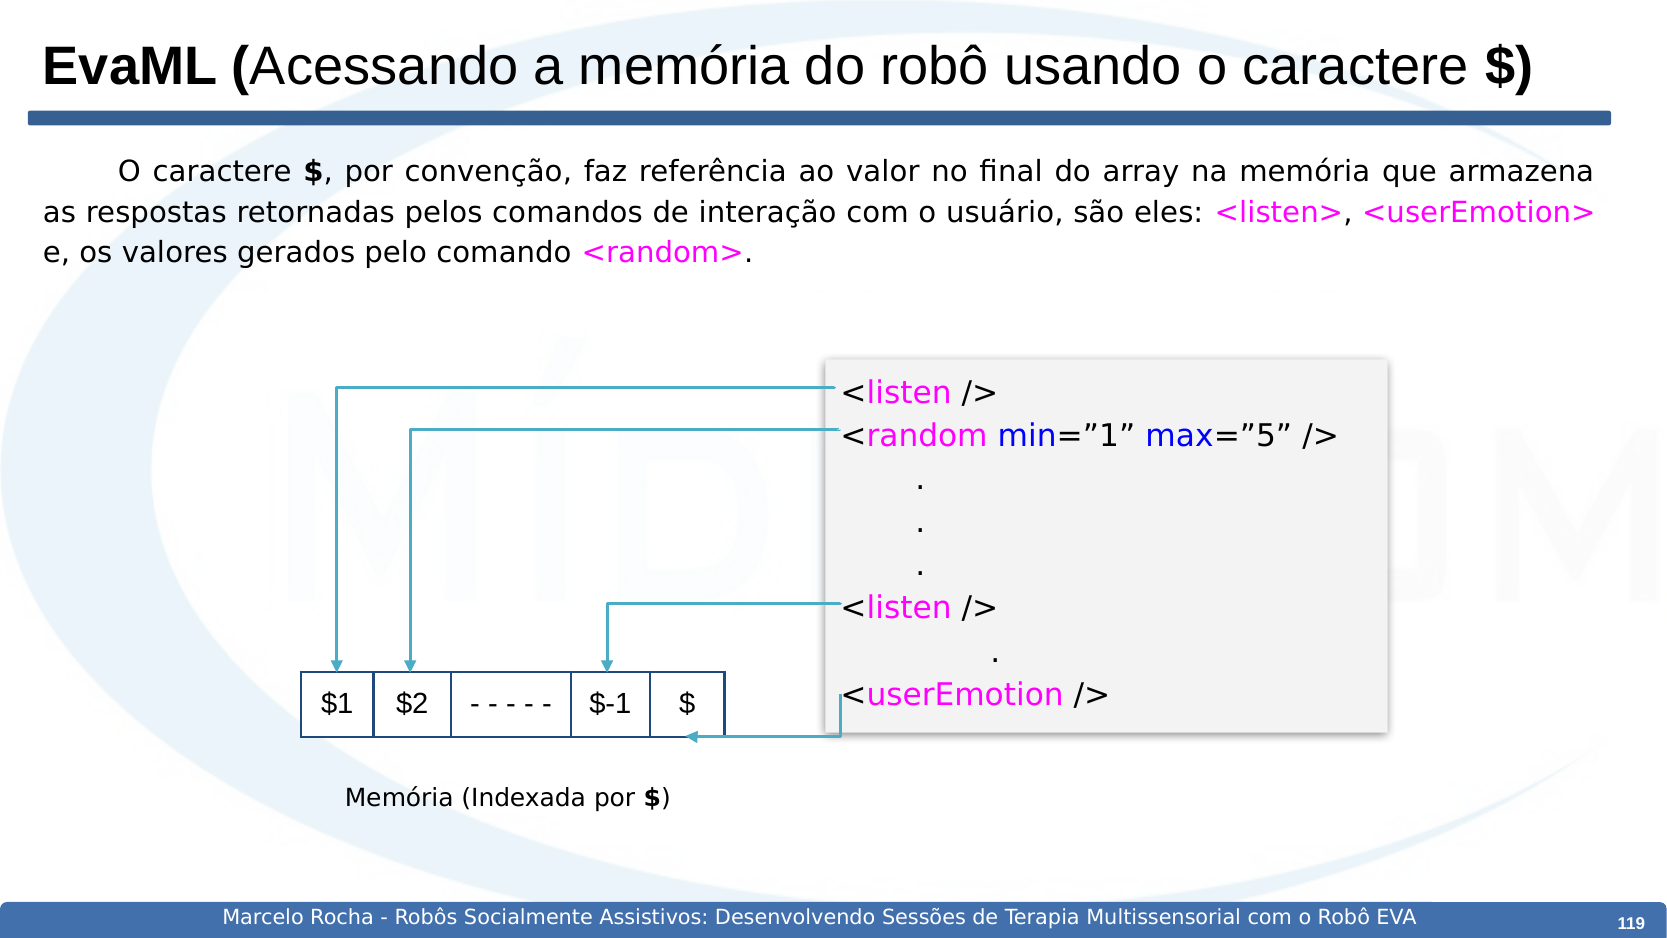

# EvaML (Acessando a memória do robô usando o caractere $)
O caractere $, por convenção, faz referência ao valor no final do array na memória que armazena as respostas retornadas pelos comandos de interação com o usuário, são eles: <listen>, <userEmotion> e, os valores gerados pelo comando <random>.
<listen />
<random min=”1” max=”5” />
.
.
.
<listen />
	.
<userEmotion />
| $1 | $2 | - - - - - | $-1 | $ |
| --- | --- | --- | --- | --- |

Memória (Indexada por $)
Marcelo Rocha - Robôs Socialmente Assistivos: Desenvolvendo Sessões de Terapia Multissensorial com o Robô EVA
119